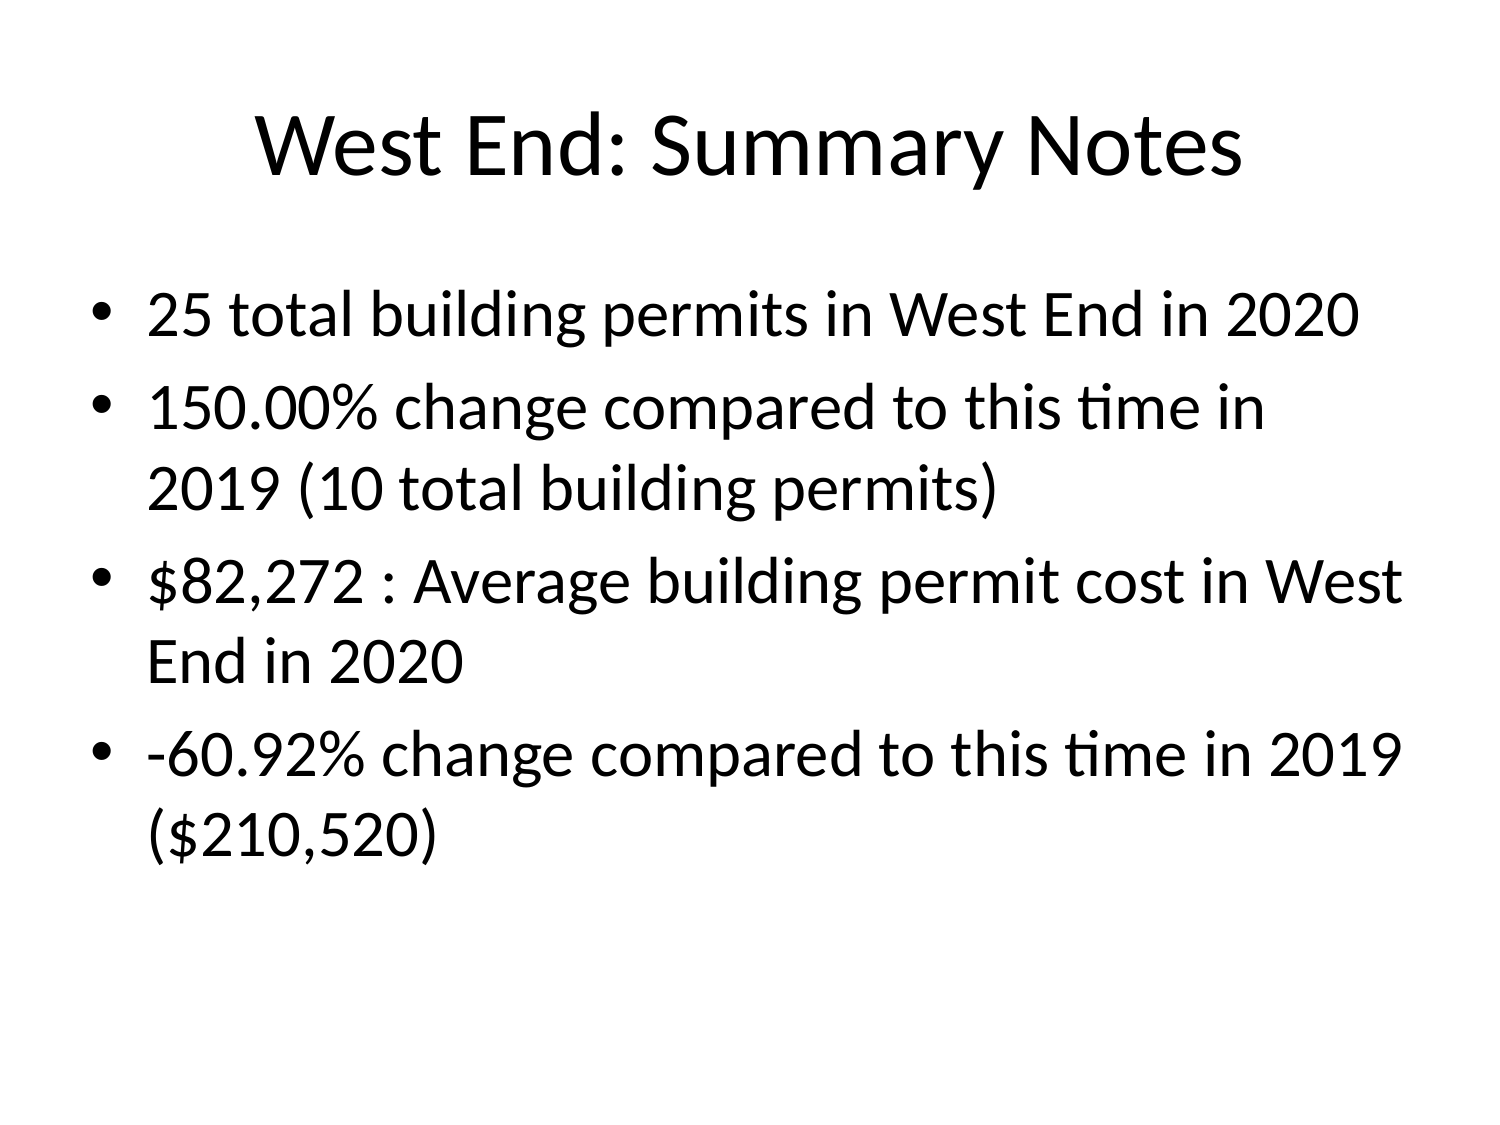

# West End: Summary Notes
25 total building permits in West End in 2020
150.00% change compared to this time in 2019 (10 total building permits)
$82,272 : Average building permit cost in West End in 2020
-60.92% change compared to this time in 2019 ($210,520)